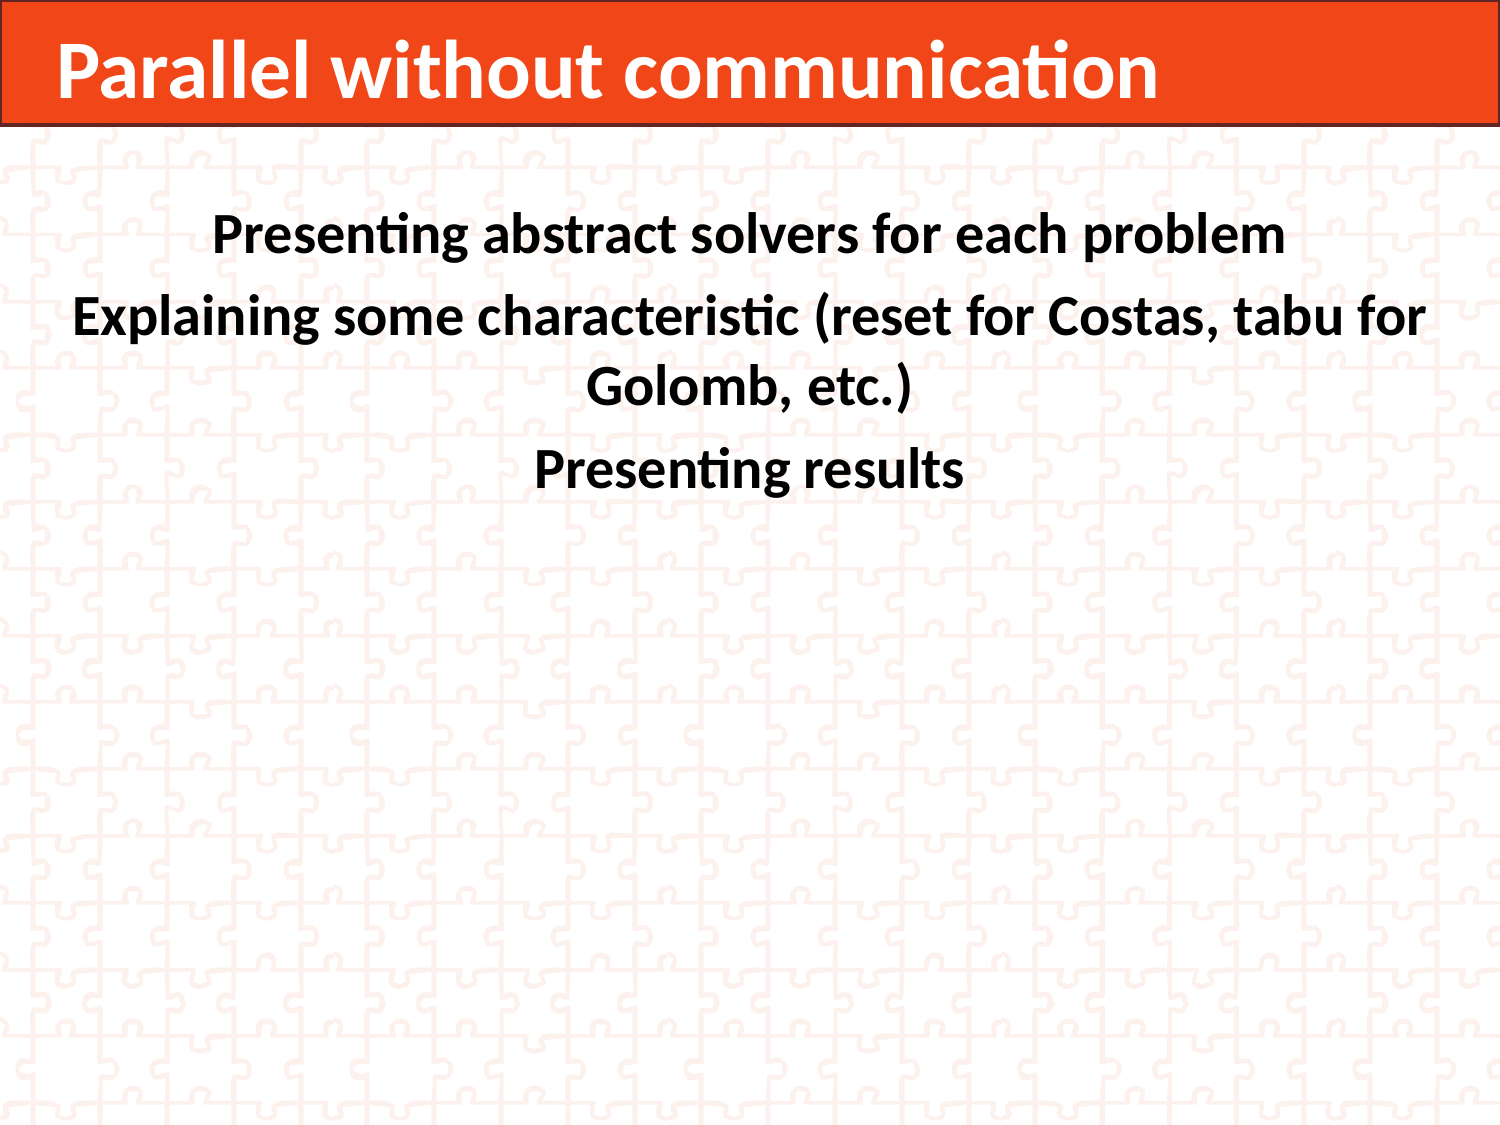

Parallel without communication
Presenting abstract solvers for each problem
Explaining some characteristic (reset for Costas, tabu for Golomb, etc.)
Presenting results